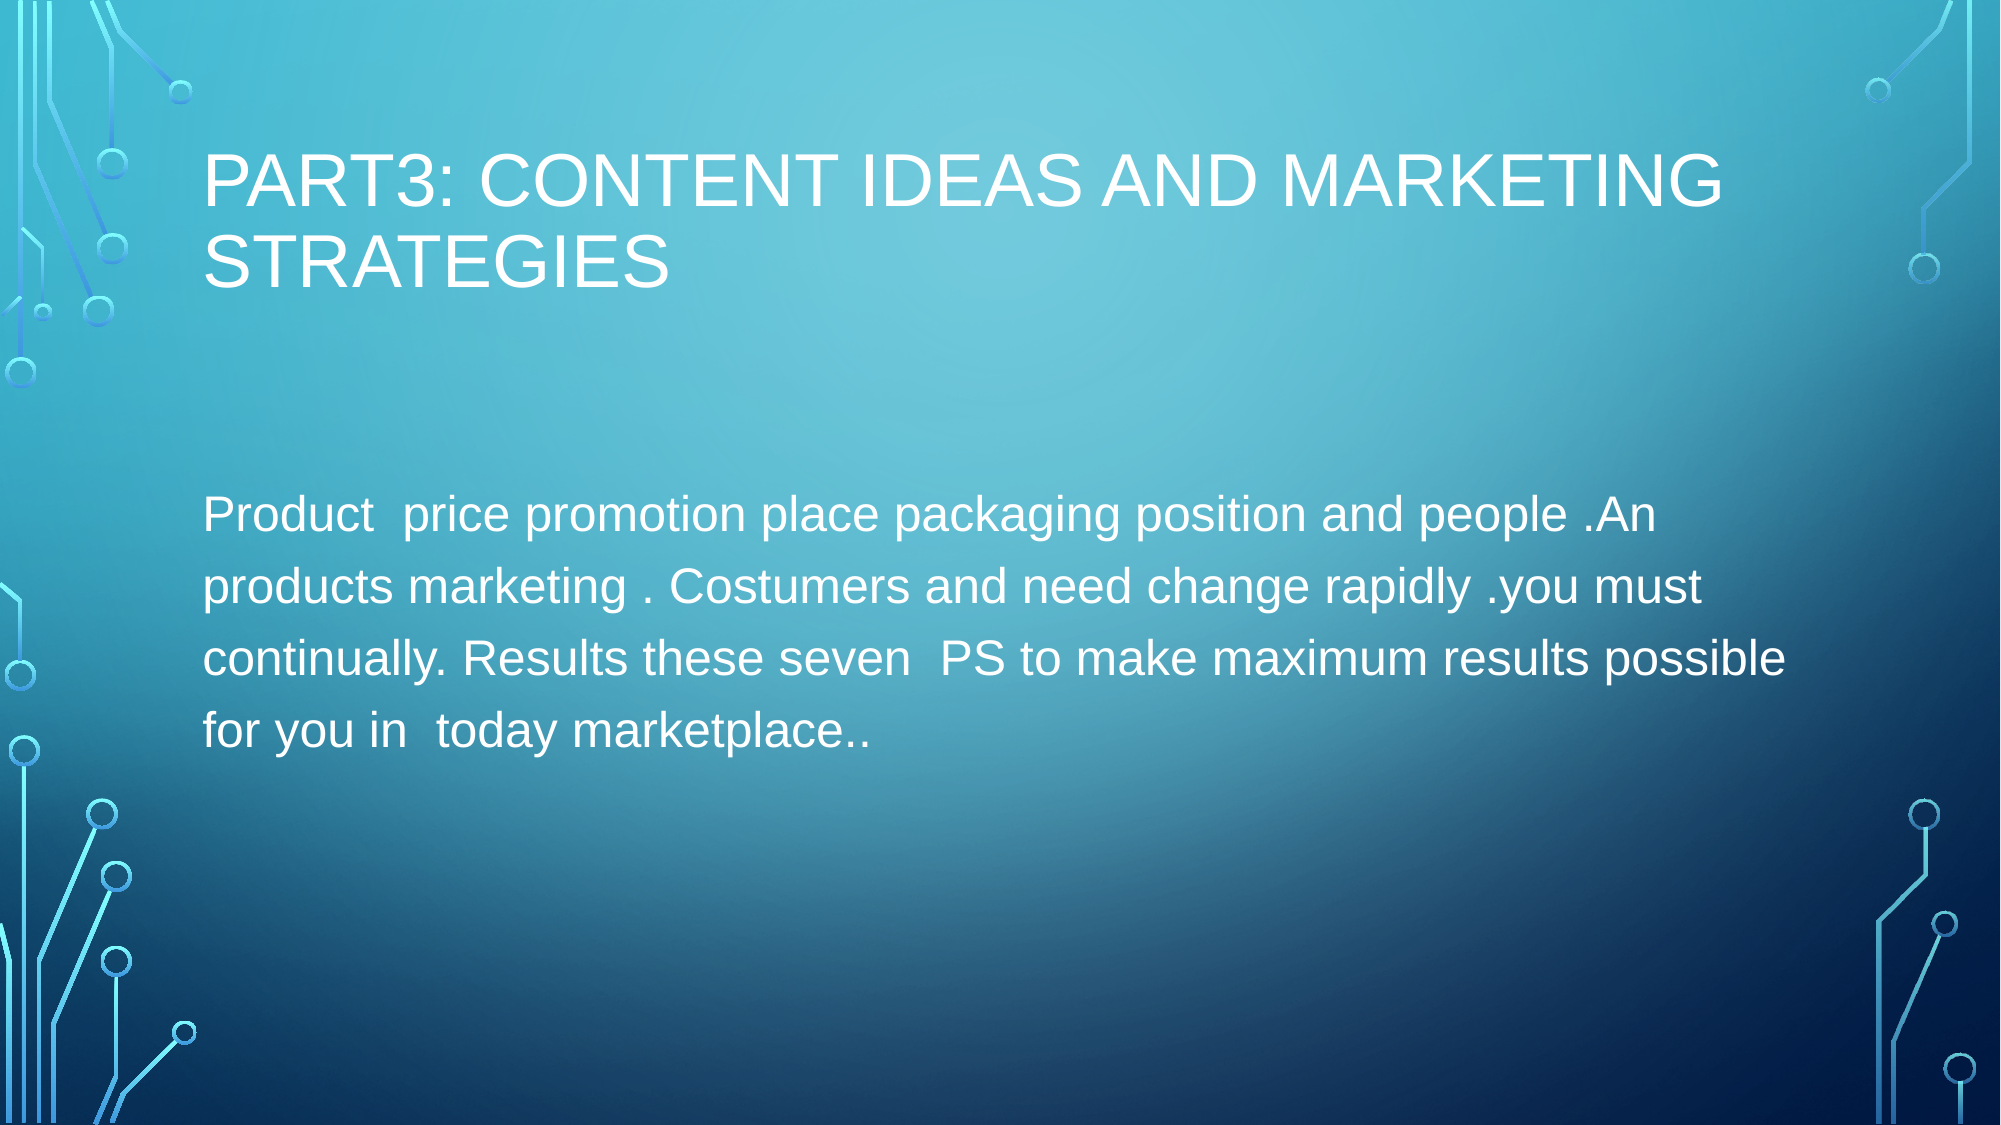

# Part3: content Ideas and marketing strategies

Product  price promotion place packaging position and people .An products marketing . Costumers and need change rapidly .you must continually. Results these seven  PS to make maximum results possible for you in  today marketplace..